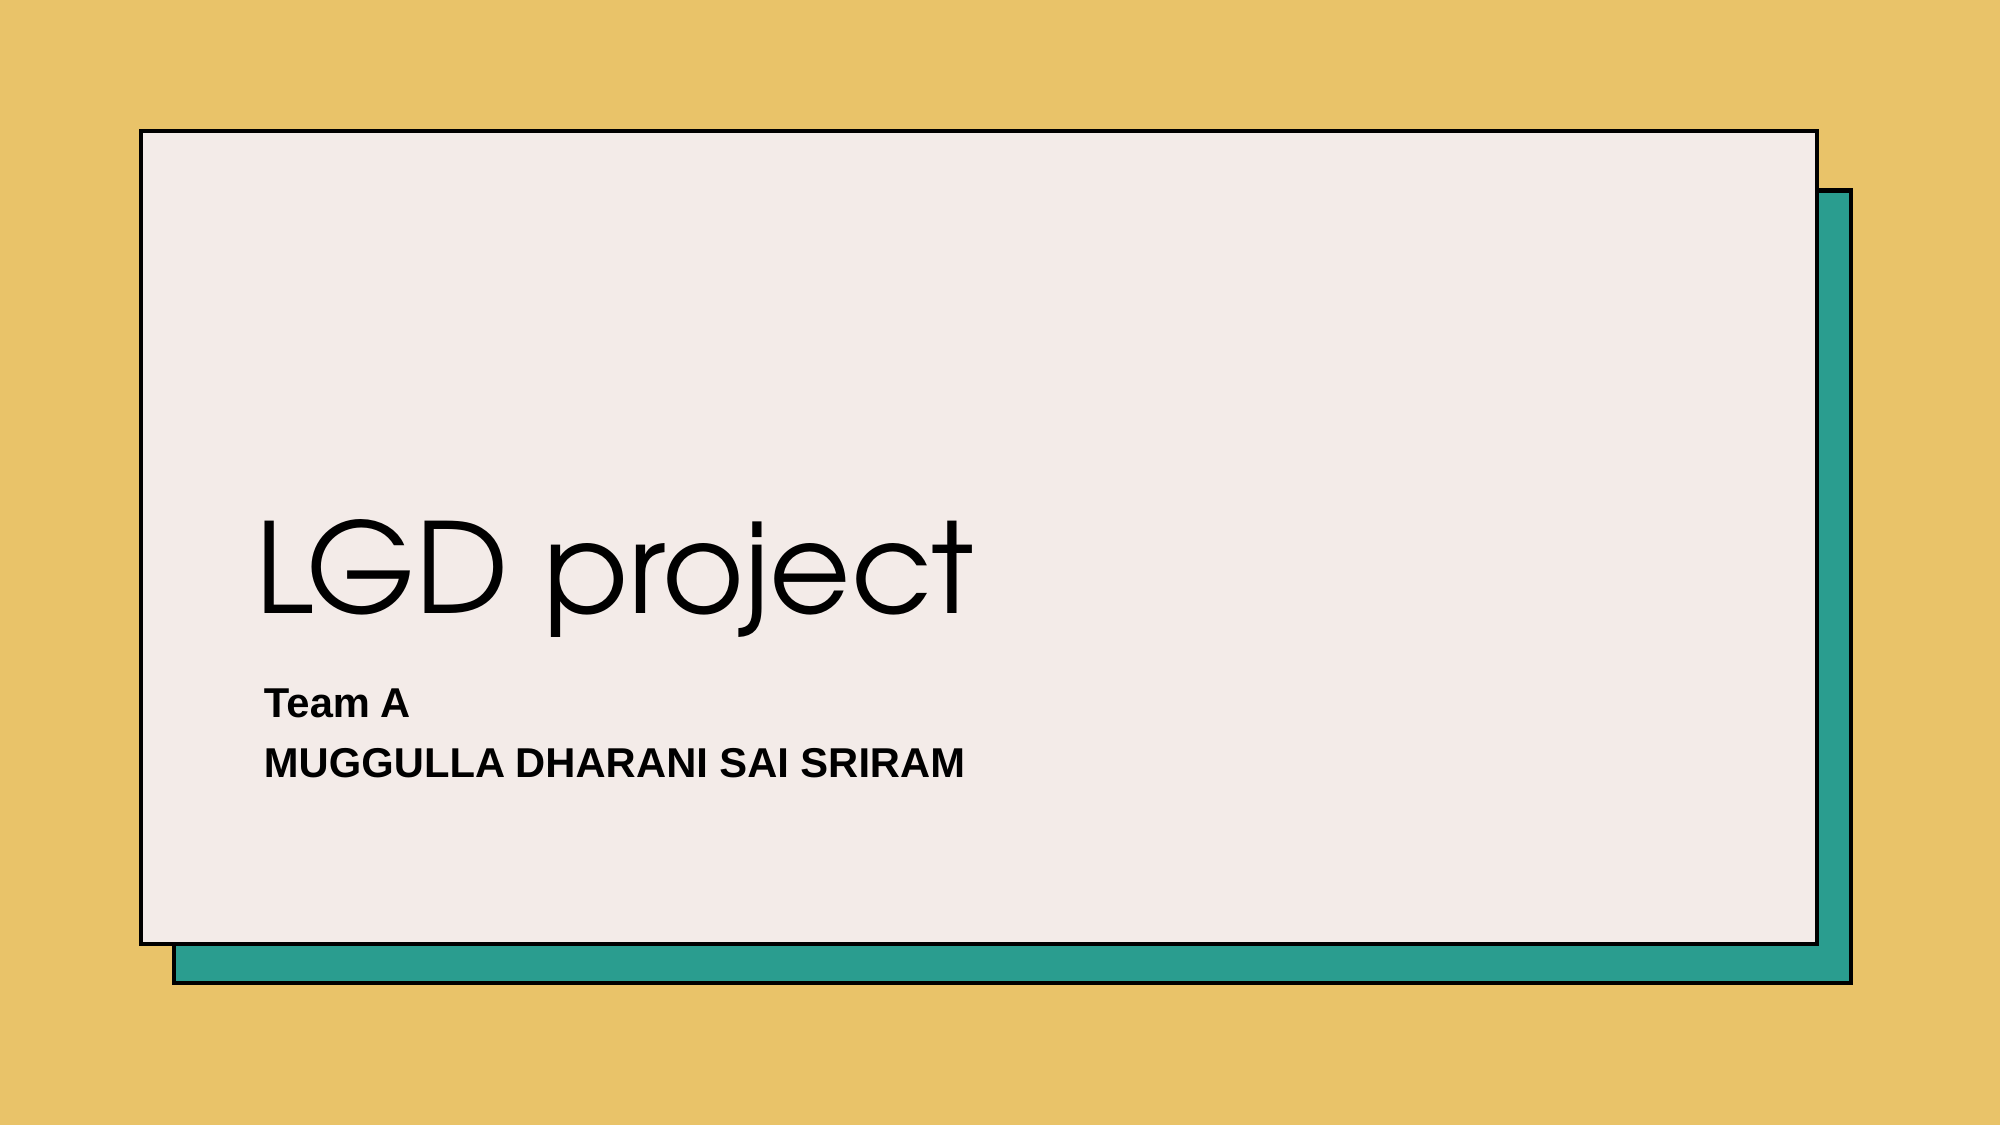

# LGD project
Team A
MUGGULLA DHARANI SAI SRIRAM